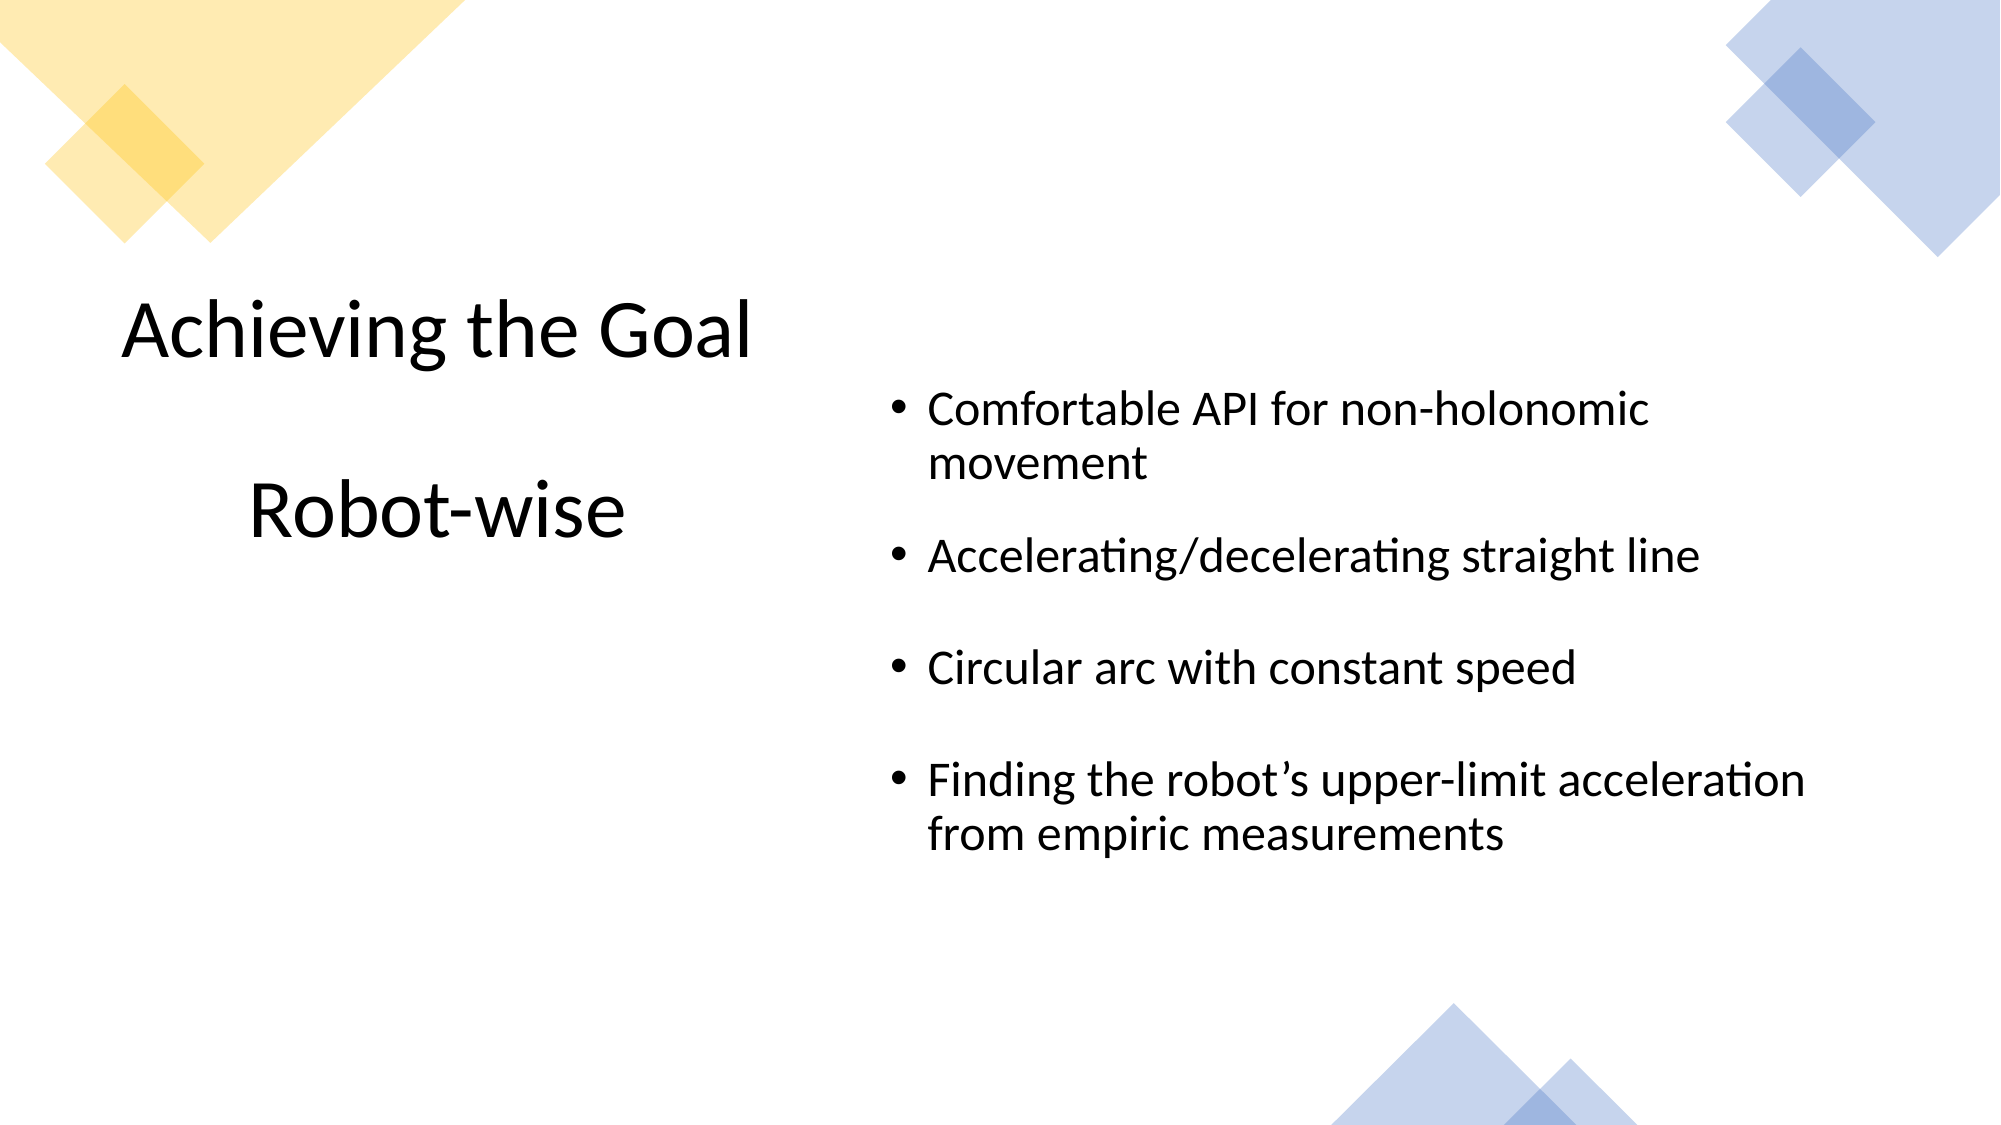

# Achieving the Goal Robot-wise

Comfortable API for non-holonomic movement

Accelerating/decelerating straight line

Circular arc with constant speed

Finding the robot’s upper-limit acceleration from empiric measurements